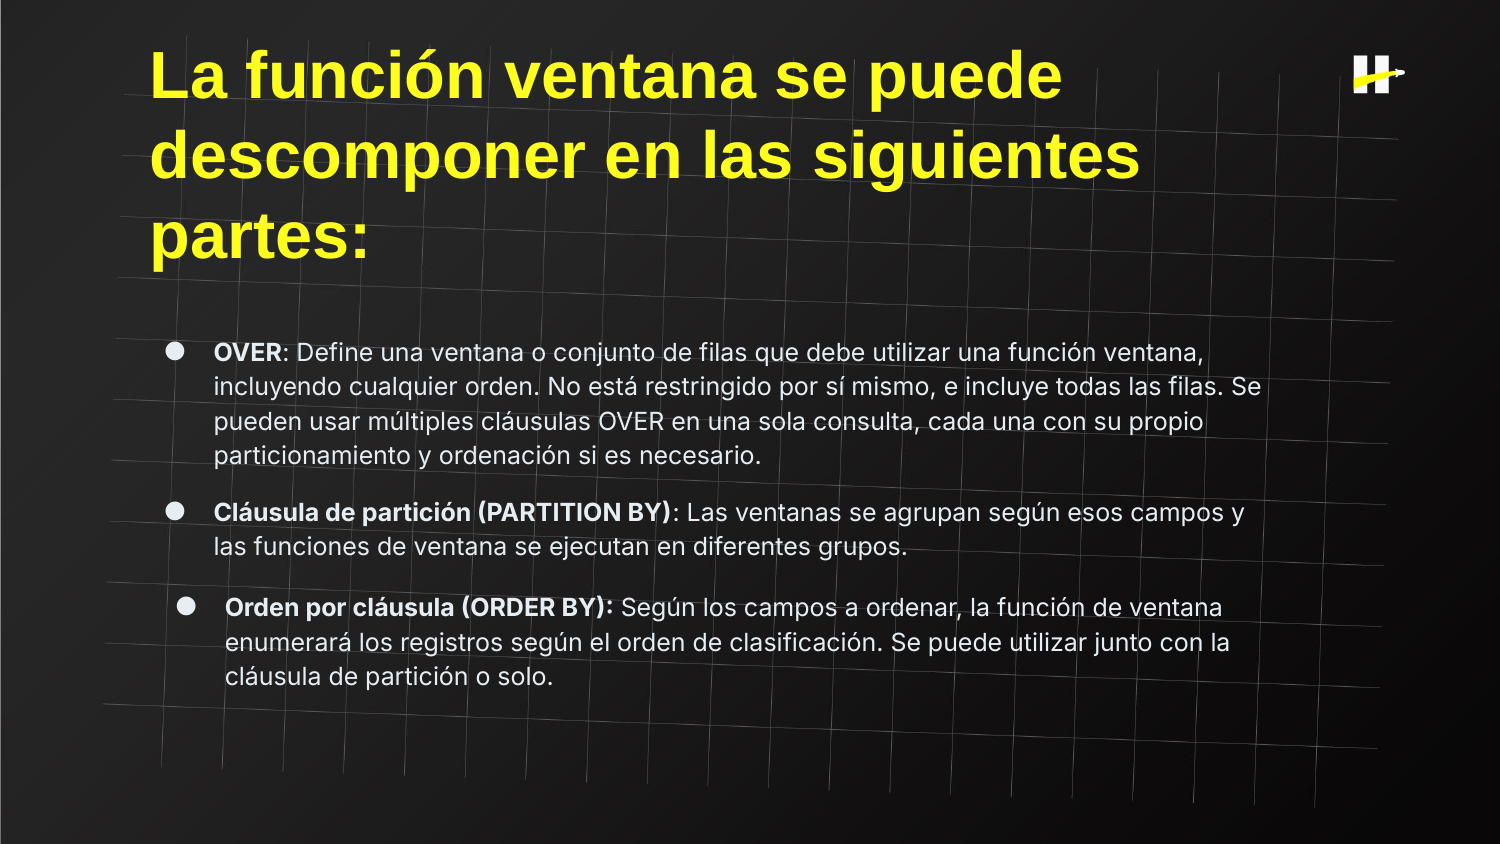

La función ventana se puede descomponer en las siguientes partes:
OVER: Define una ventana o conjunto de filas que debe utilizar una función ventana, incluyendo cualquier orden. No está restringido por sí mismo, e incluye todas las filas. Se pueden usar múltiples cláusulas OVER en una sola consulta, cada una con su propio particionamiento y ordenación si es necesario.
Cláusula de partición (PARTITION BY): Las ventanas se agrupan según esos campos y las funciones de ventana se ejecutan en diferentes grupos.
Orden por cláusula (ORDER BY): Según los campos a ordenar, la función de ventana enumerará los registros según el orden de clasificación. Se puede utilizar junto con la cláusula de partición o solo.